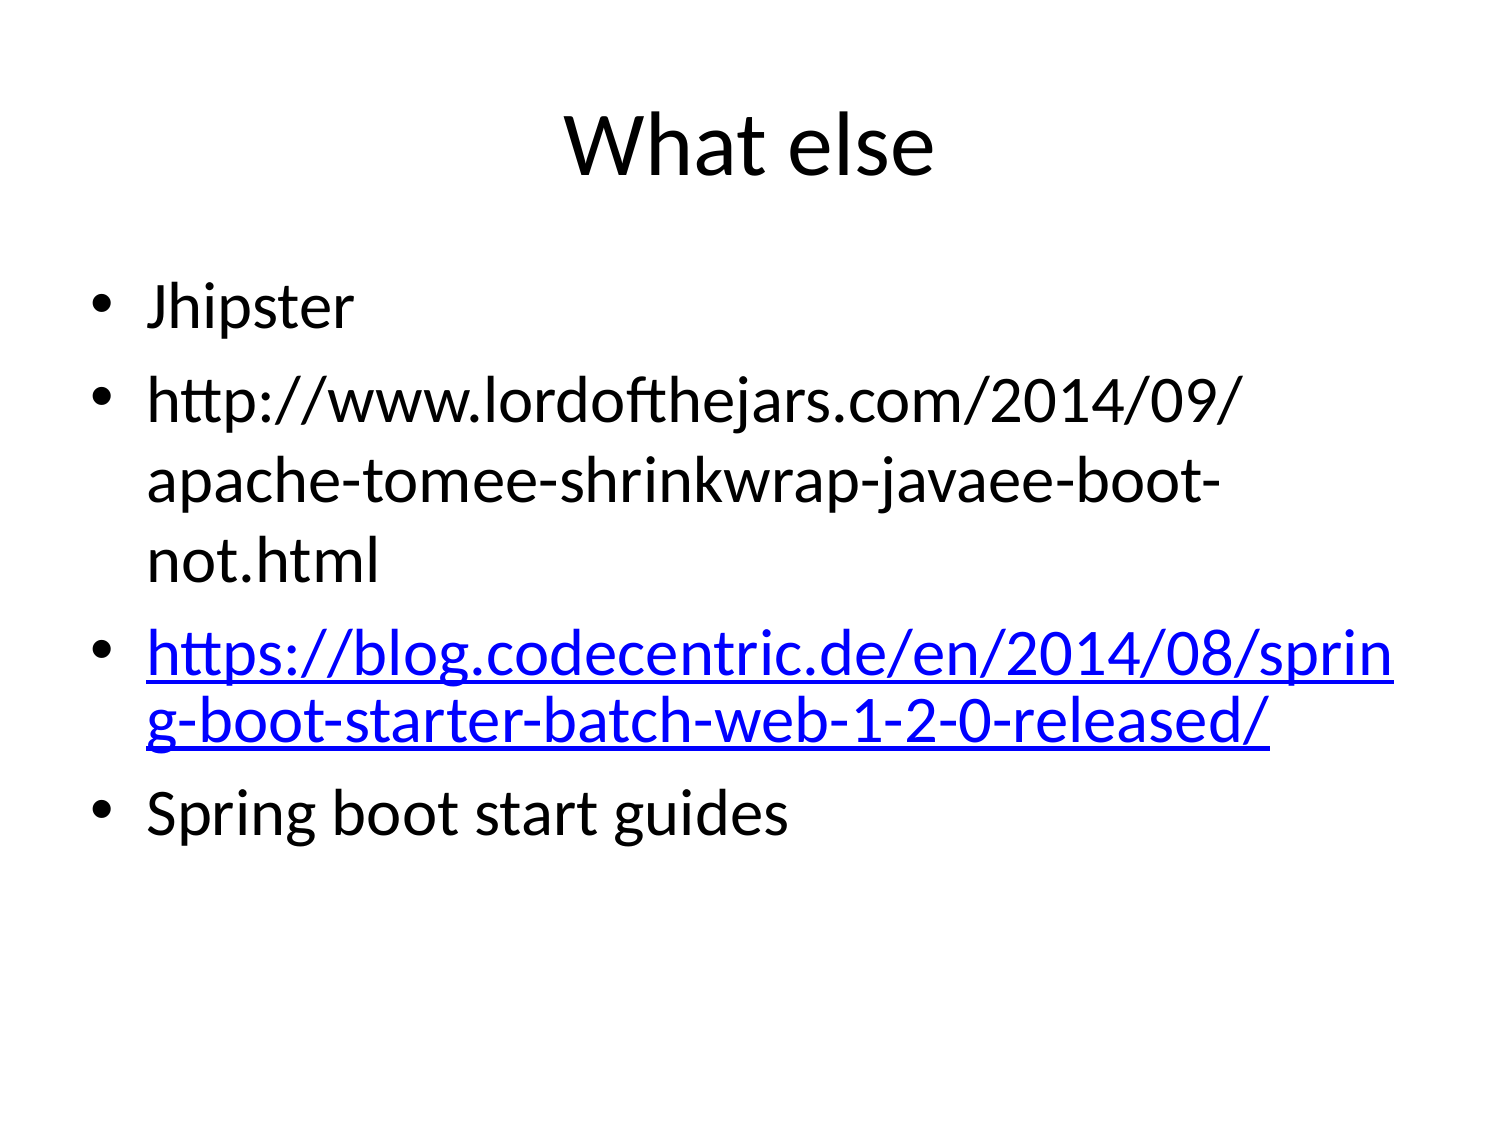

# What else
Jhipster
http://www.lordofthejars.com/2014/09/apache-tomee-shrinkwrap-javaee-boot-not.html
https://blog.codecentric.de/en/2014/08/spring-boot-starter-batch-web-1-2-0-released/
Spring boot start guides